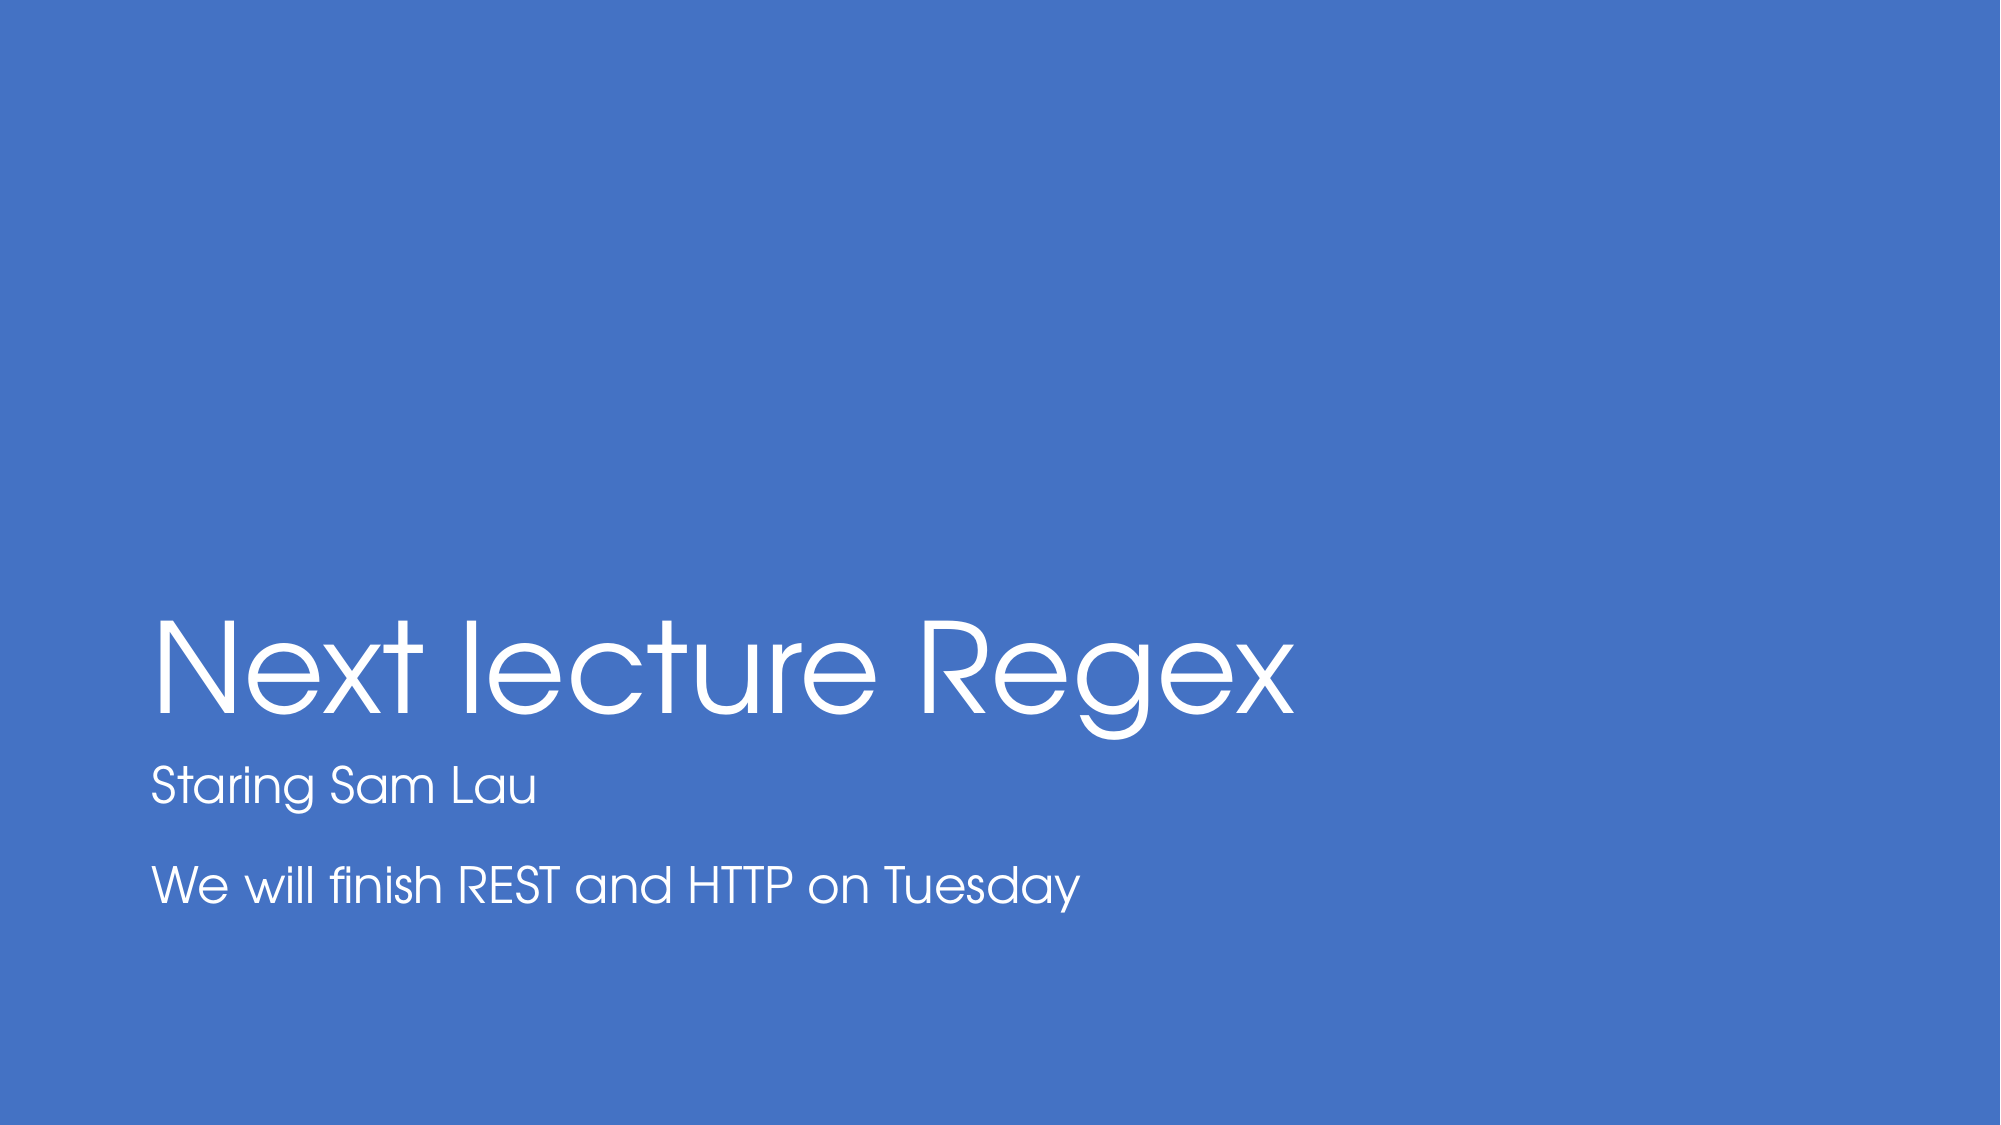

# Next lecture Regex
Staring Sam Lau
We will finish REST and HTTP on Tuesday